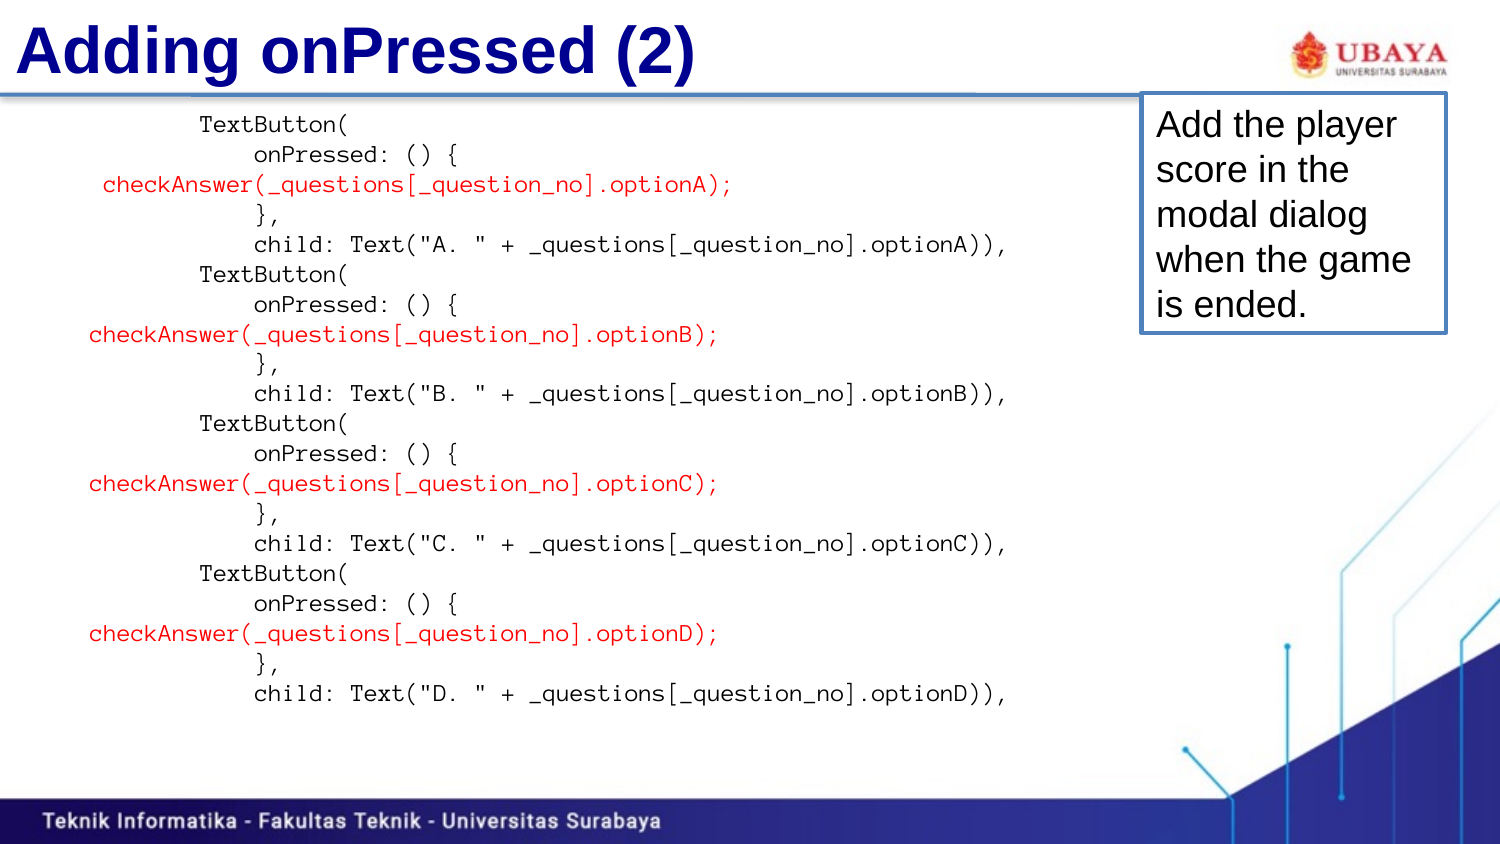

# Adding onPressed (2)

Add the player score in the modal dialog when the game is ended.
        TextButton(
            onPressed: () {
 checkAnswer(_questions[_question_no].optionA);
            },
            child: Text("A. " + _questions[_question_no].optionA)),
        TextButton(
            onPressed: () {
checkAnswer(_questions[_question_no].optionB);
            },
            child: Text("B. " + _questions[_question_no].optionB)),
        TextButton(
            onPressed: () {
checkAnswer(_questions[_question_no].optionC);
            },
            child: Text("C. " + _questions[_question_no].optionC)),
        TextButton(
            onPressed: () {
checkAnswer(_questions[_question_no].optionD);
            },
            child: Text("D. " + _questions[_question_no].optionD)),